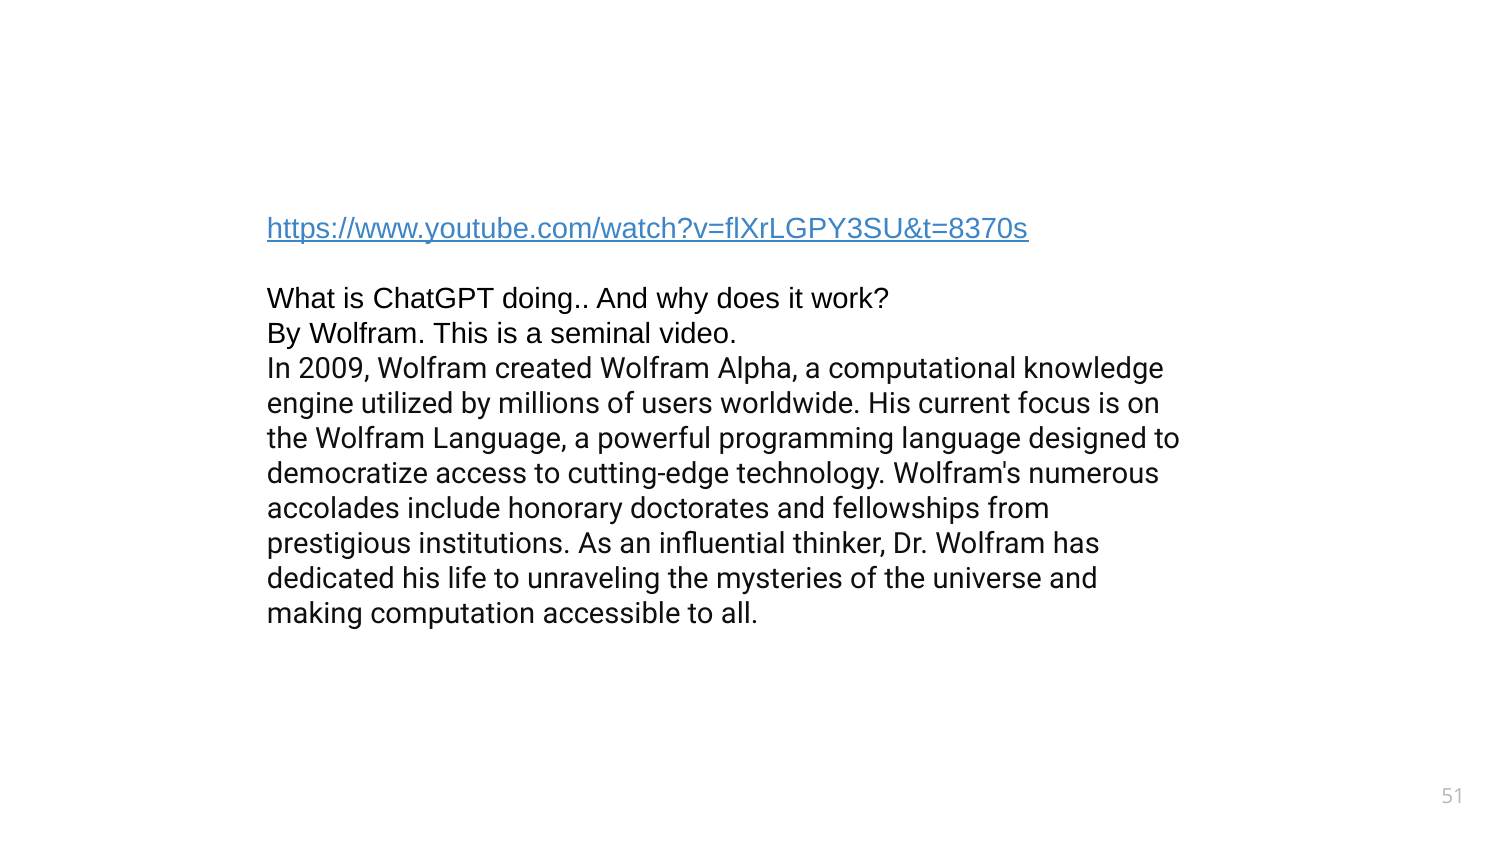

https://www.youtube.com/watch?v=flXrLGPY3SU&t=8370s

What is ChatGPT doing.. And why does it work?
By Wolfram. This is a seminal video.
In 2009, Wolfram created Wolfram Alpha, a computational knowledge engine utilized by millions of users worldwide. His current focus is on the Wolfram Language, a powerful programming language designed to democratize access to cutting-edge technology. Wolfram's numerous accolades include honorary doctorates and fellowships from prestigious institutions. As an influential thinker, Dr. Wolfram has dedicated his life to unraveling the mysteries of the universe and making computation accessible to all.
51